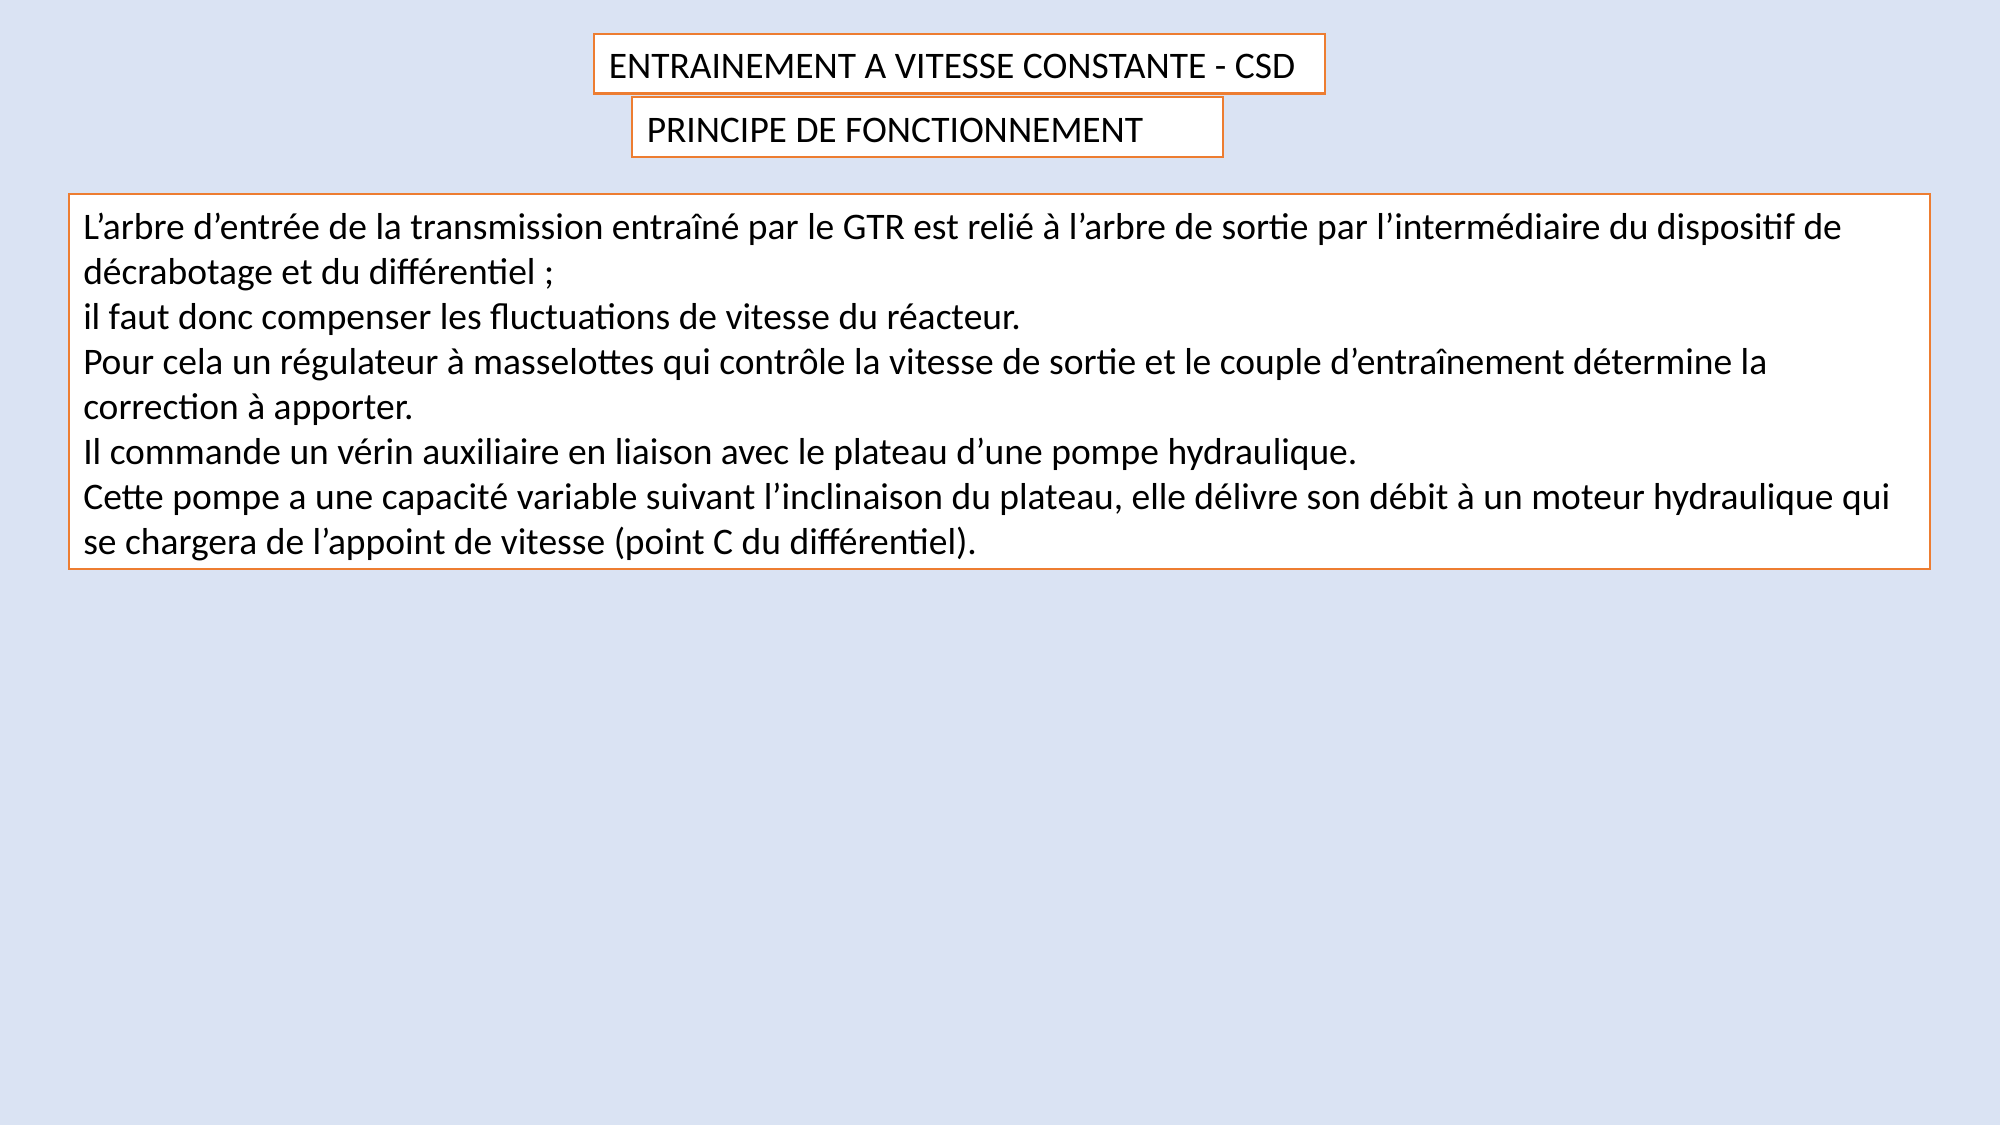

ENTRAINEMENT A VITESSE CONSTANTE - CSD
PRINCIPE DE FONCTIONNEMENT
L’arbre d’entrée de la transmission entraîné par le GTR est relié à l’arbre de sortie par l’intermédiaire du dispositif de décrabotage et du différentiel ;
il faut donc compenser les fluctuations de vitesse du réacteur.
Pour cela un régulateur à masselottes qui contrôle la vitesse de sortie et le couple d’entraînement détermine la correction à apporter.
Il commande un vérin auxiliaire en liaison avec le plateau d’une pompe hydraulique.
Cette pompe a une capacité variable suivant l’inclinaison du plateau, elle délivre son débit à un moteur hydraulique qui se chargera de l’appoint de vitesse (point C du différentiel).